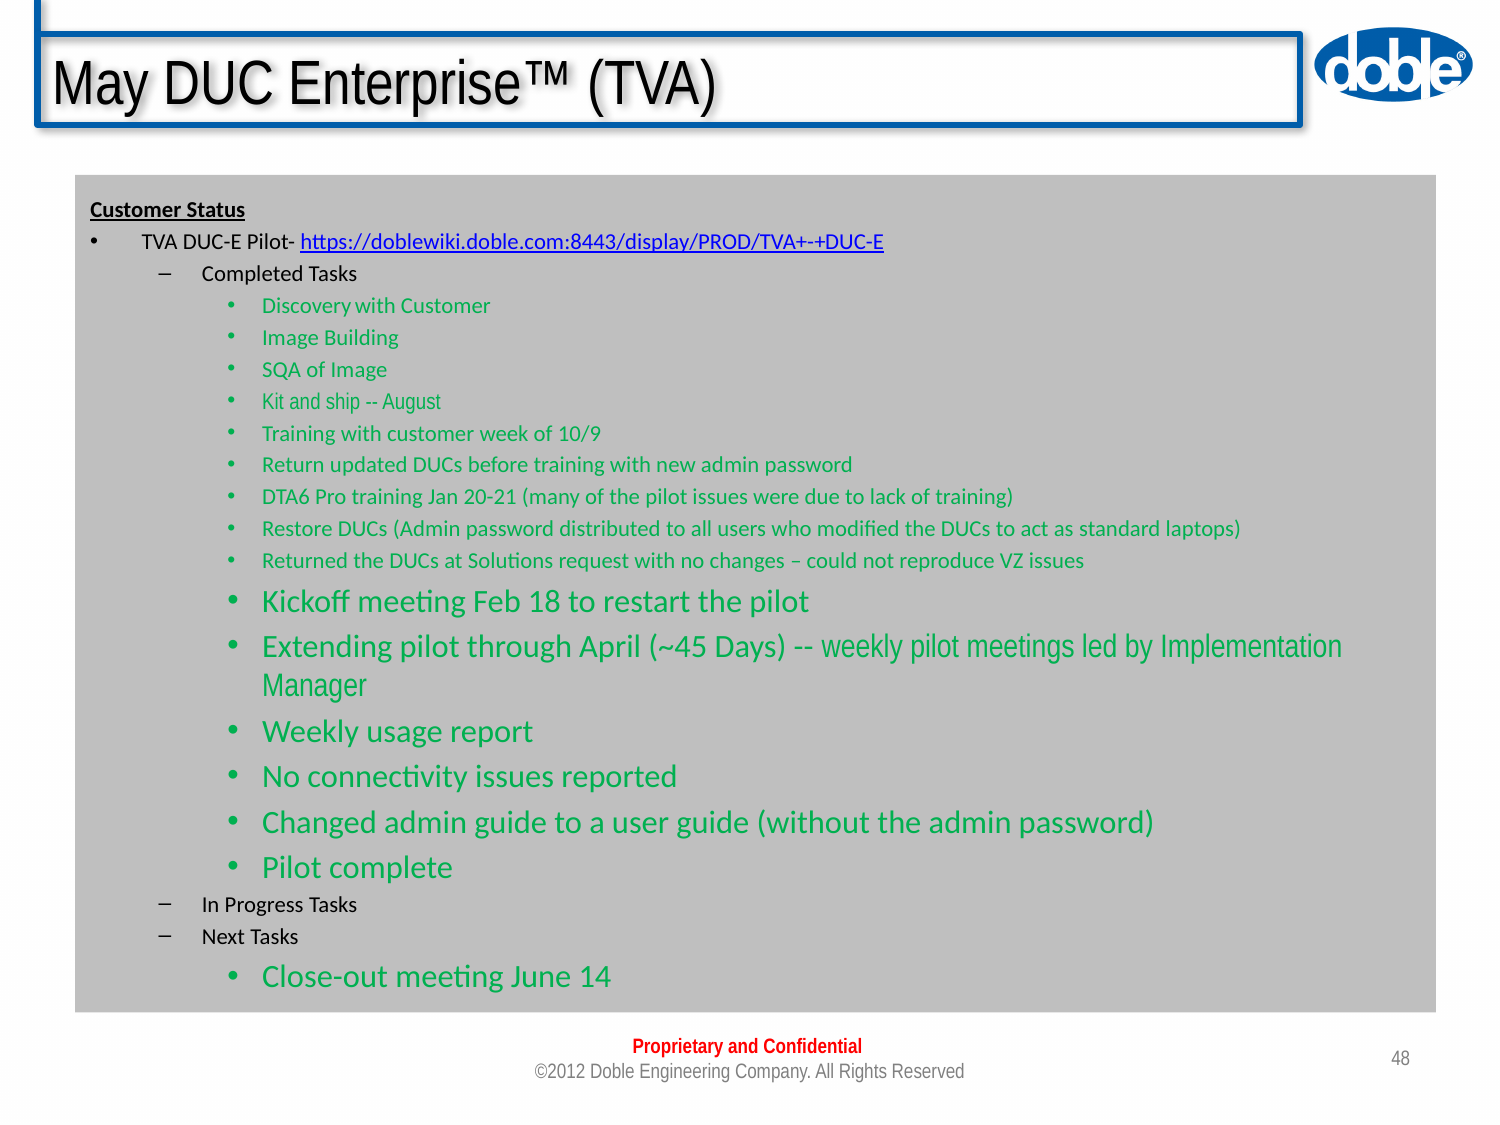

# May DUC Enterprise™ (TVA)

Customer Status
TVA DUC-E Pilot- https://doblewiki.doble.com:8443/display/PROD/TVA+-+DUC-E
Completed Tasks
Discovery with Customer
Image Building
SQA of Image
Kit and ship -- August
Training with customer week of 10/9
Return updated DUCs before training with new admin password
DTA6 Pro training Jan 20-21 (many of the pilot issues were due to lack of training)
Restore DUCs (Admin password distributed to all users who modified the DUCs to act as standard laptops)
Returned the DUCs at Solutions request with no changes – could not reproduce VZ issues
Kickoff meeting Feb 18 to restart the pilot
Extending pilot through April (~45 Days) -- weekly pilot meetings led by Implementation Manager
Weekly usage report
No connectivity issues reported
Changed admin guide to a user guide (without the admin password)
Pilot complete
In Progress Tasks
Next Tasks
Close-out meeting June 14